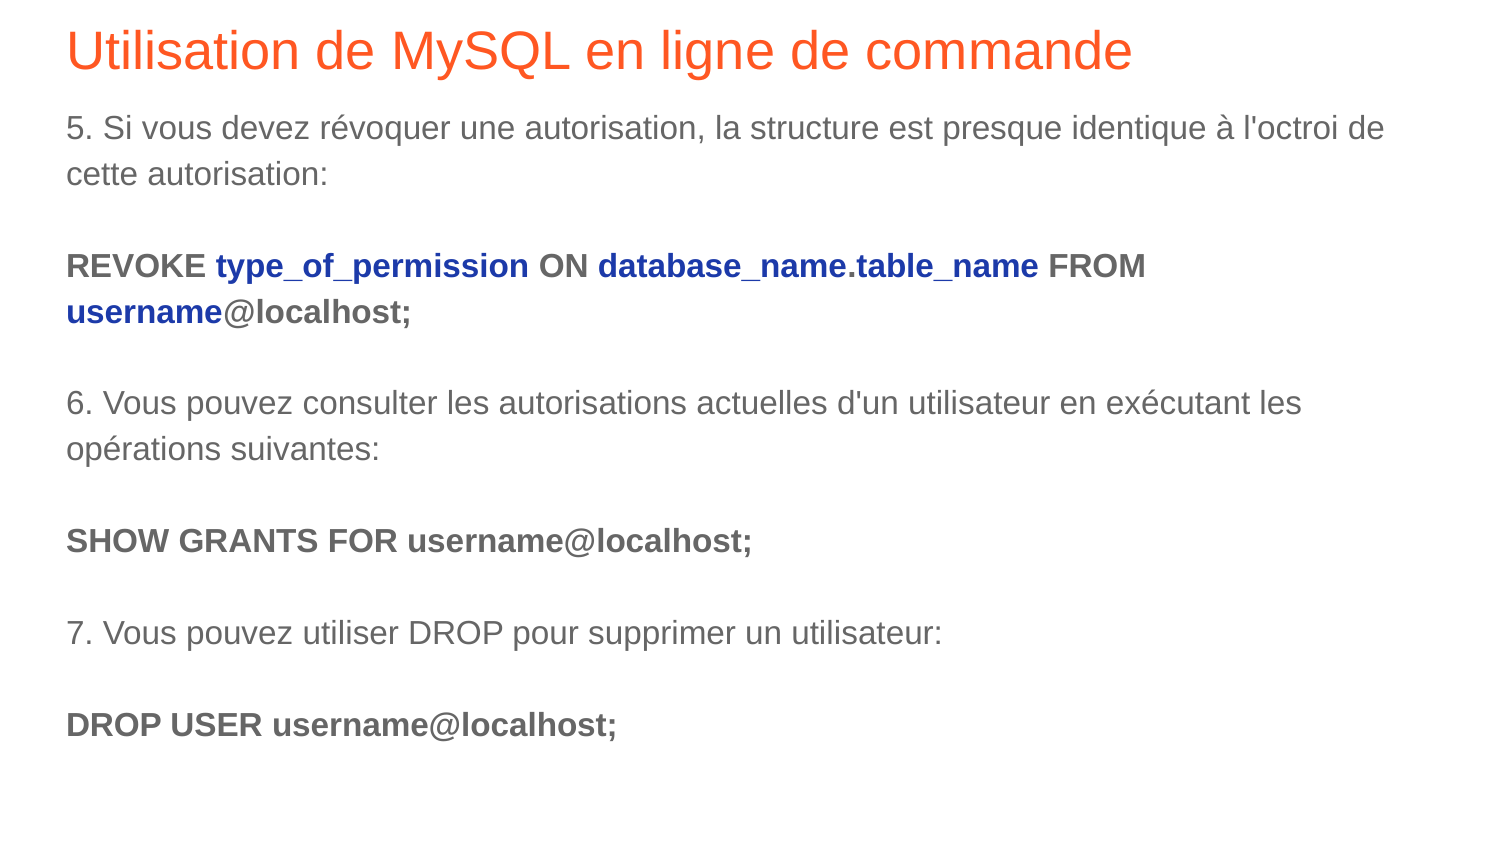

# Utilisation de MySQL en ligne de commande
5. Si vous devez révoquer une autorisation, la structure est presque identique à l'octroi de cette autorisation:
REVOKE type_of_permission ON database_name.table_name FROM username@localhost;

6. Vous pouvez consulter les autorisations actuelles d'un utilisateur en exécutant les opérations suivantes:
SHOW GRANTS FOR username@localhost;

7. Vous pouvez utiliser DROP pour supprimer un utilisateur:
DROP USER username@localhost;